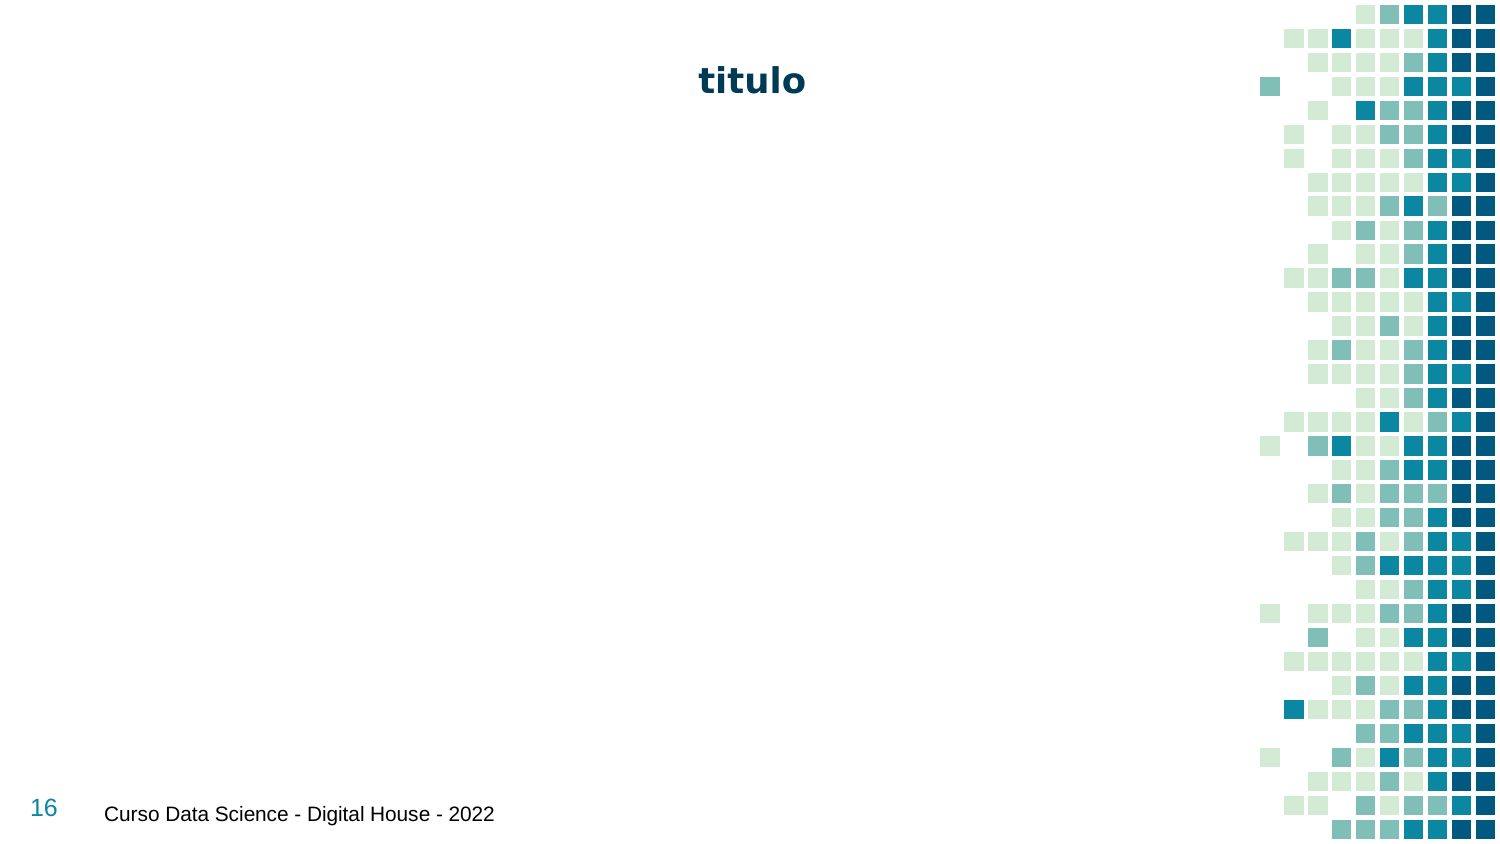

titulo
16
Curso Data Science - Digital House - 2022